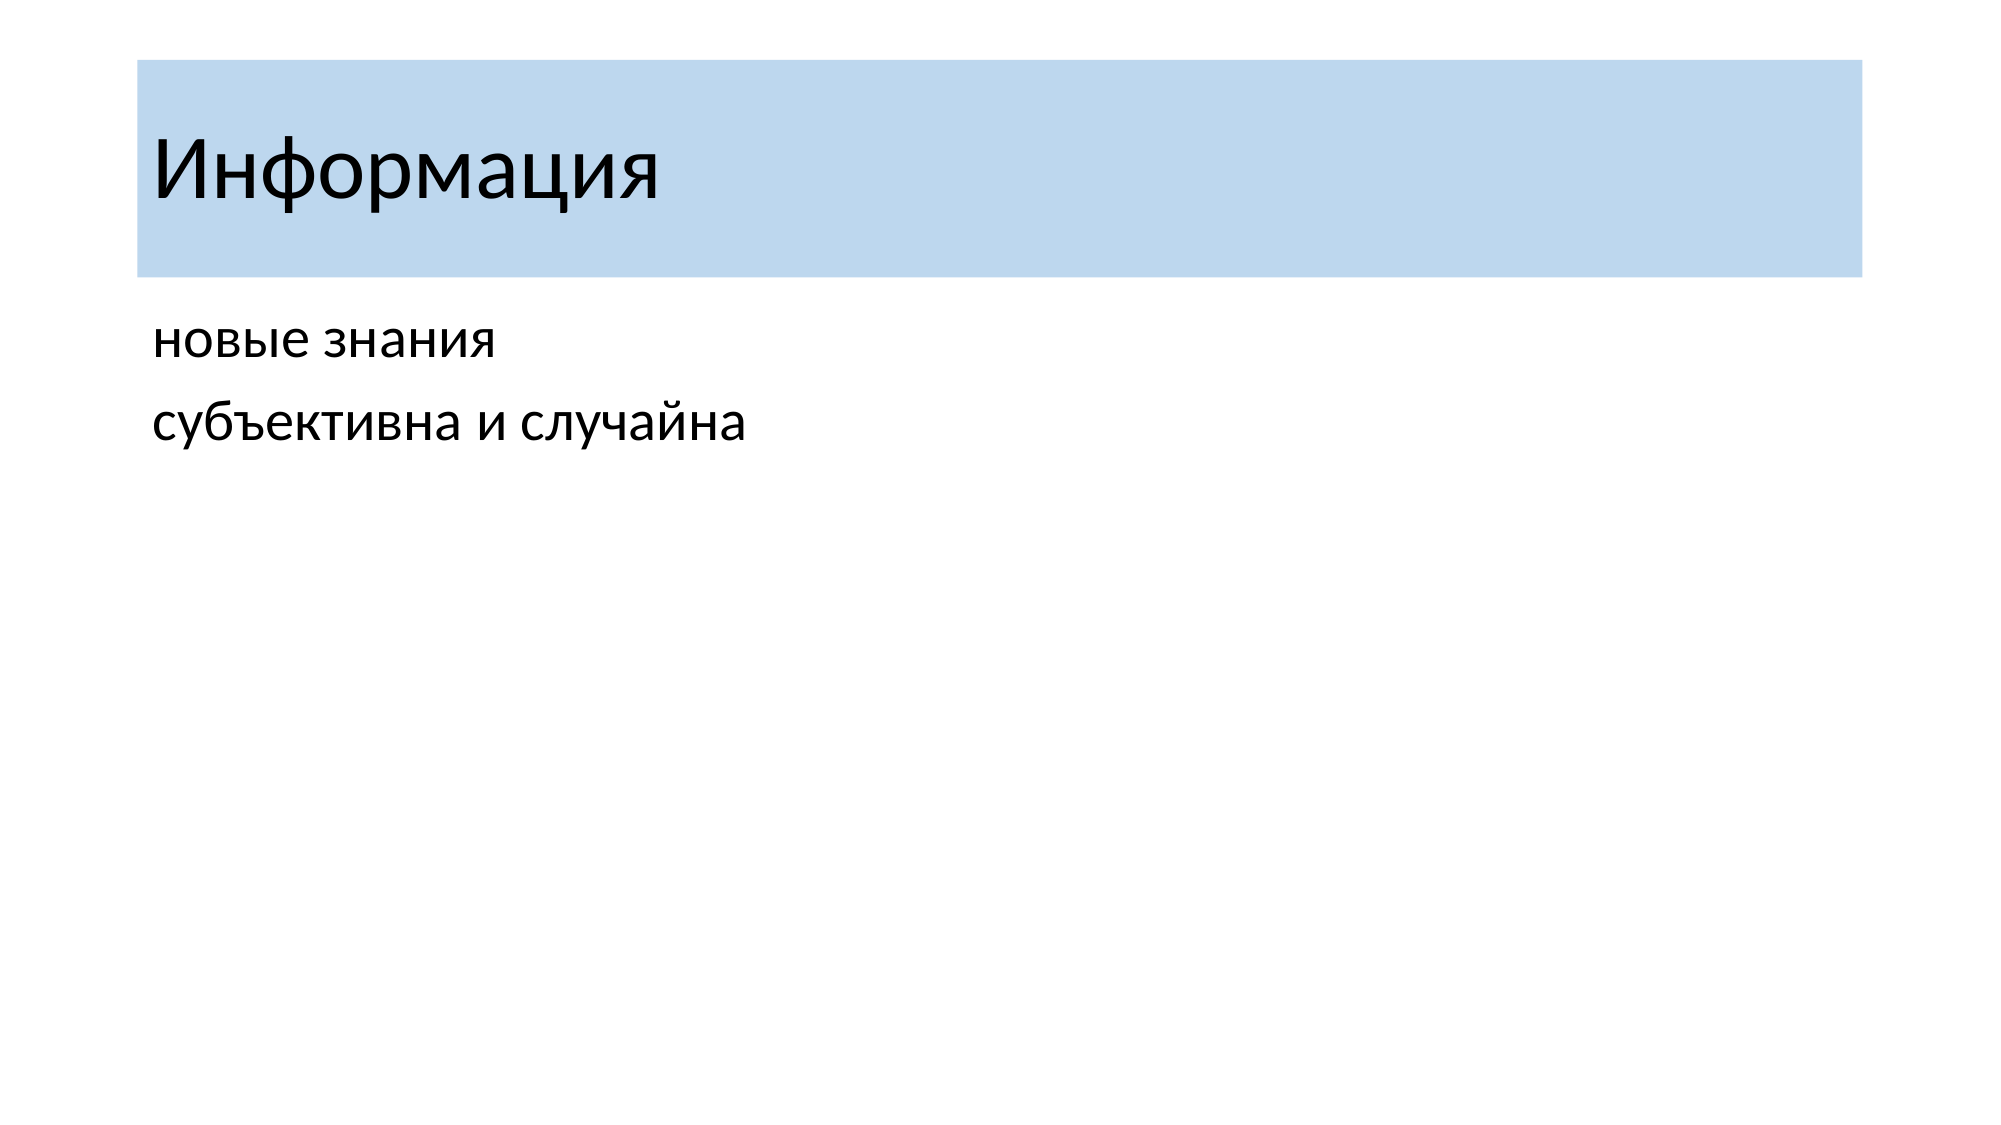

# Информация
новые знания
субъективна и случайна